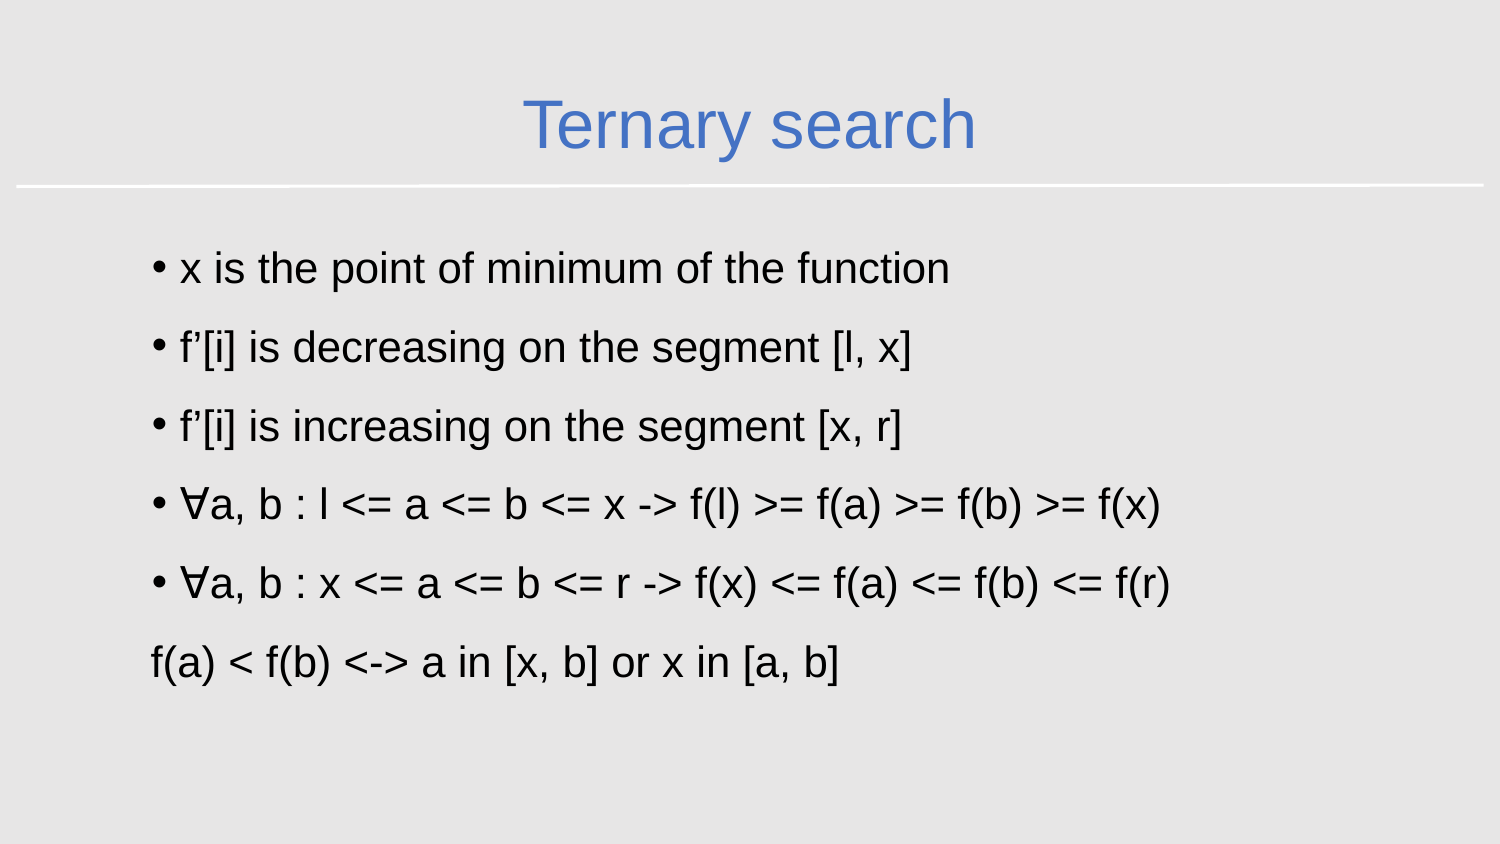

# Ternary search
x is the point of minimum of the function
f’[i] is decreasing on the segment [l, x]
f’[i] is increasing on the segment [x, r]
∀a, b : l <= a <= b <= x -> f(l) >= f(a) >= f(b) >= f(x)
∀a, b : x <= a <= b <= r -> f(x) <= f(a) <= f(b) <= f(r)
f(a) < f(b) <-> a in [x, b] or x in [a, b]